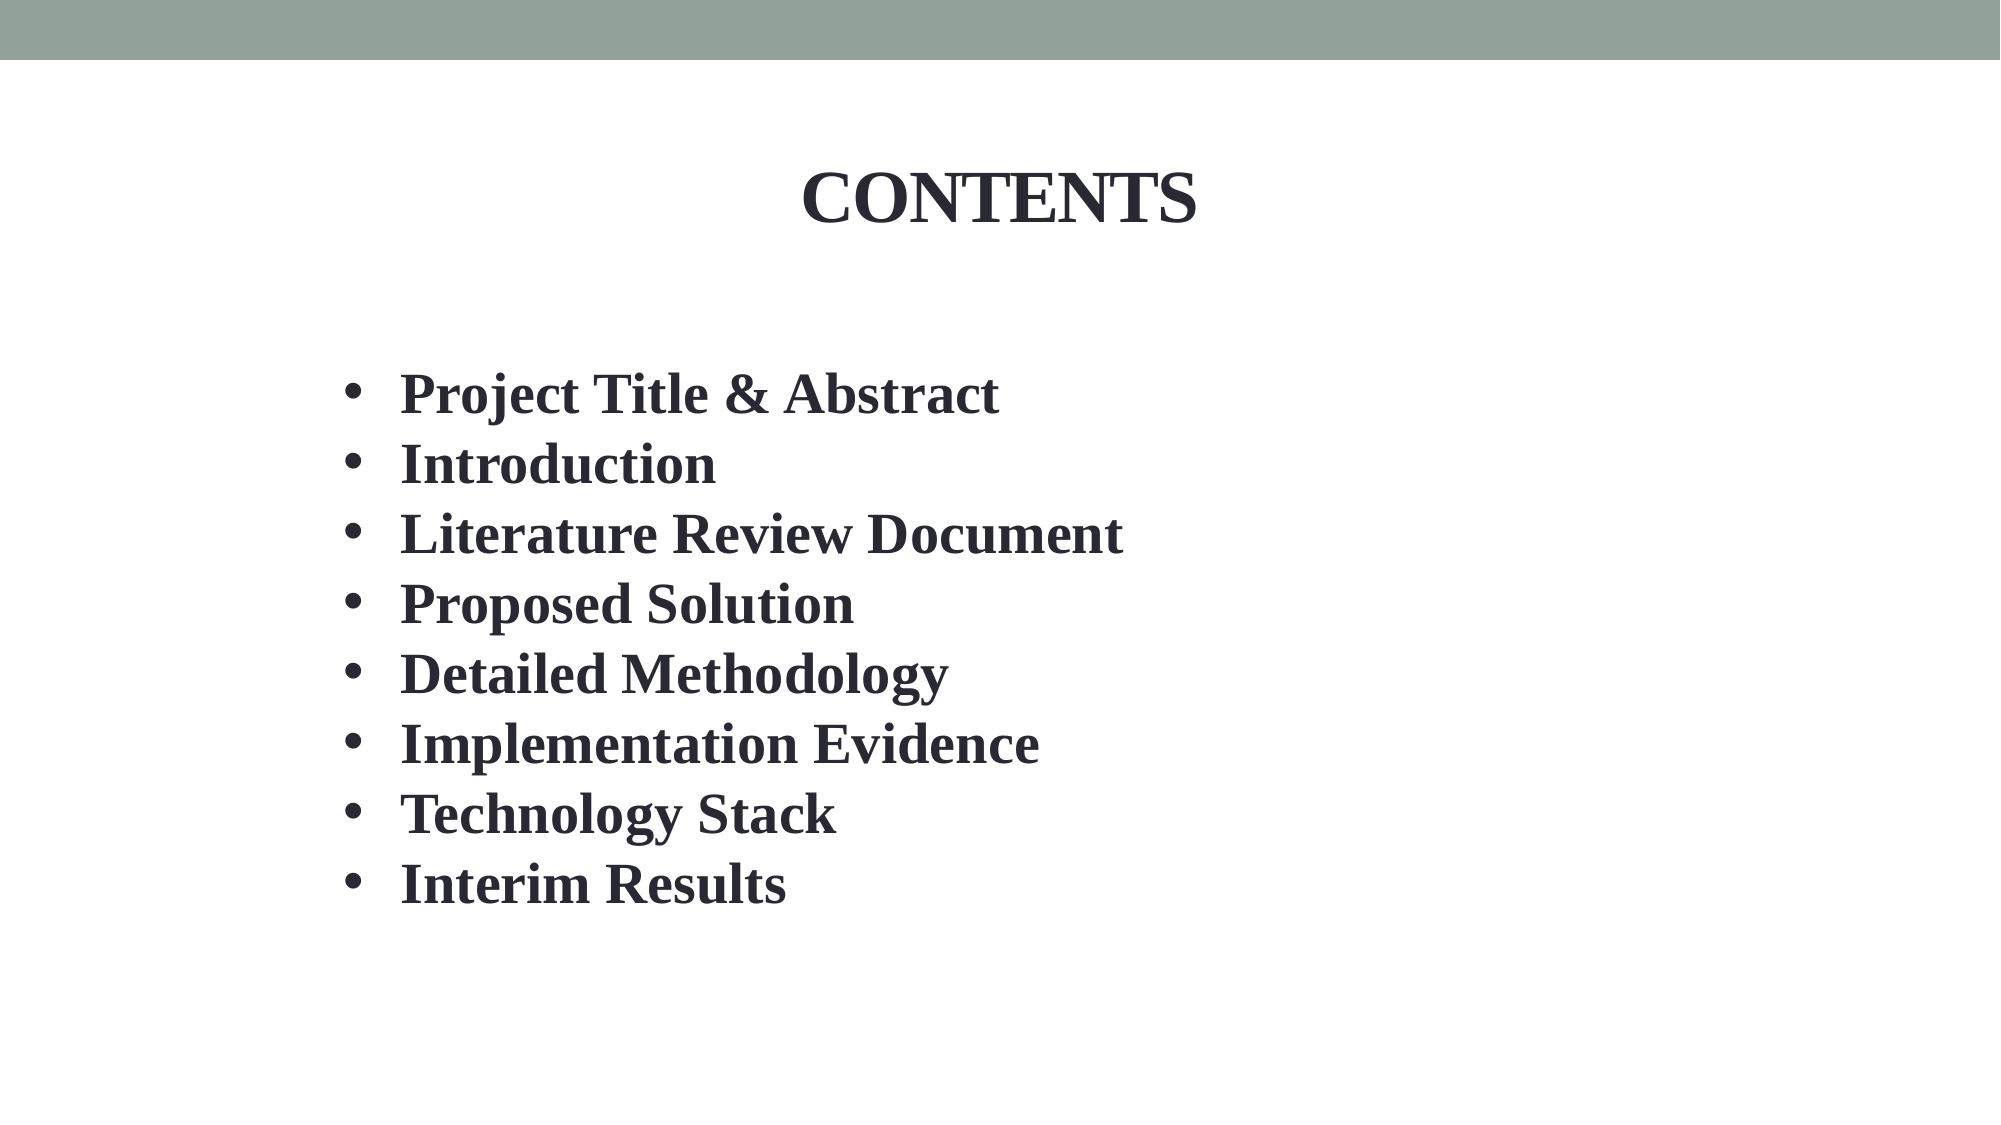

# CONTENTS
Project Title & Abstract
Introduction
Literature Review Document
Proposed Solution
Detailed Methodology
Implementation Evidence
Technology Stack
Interim Results